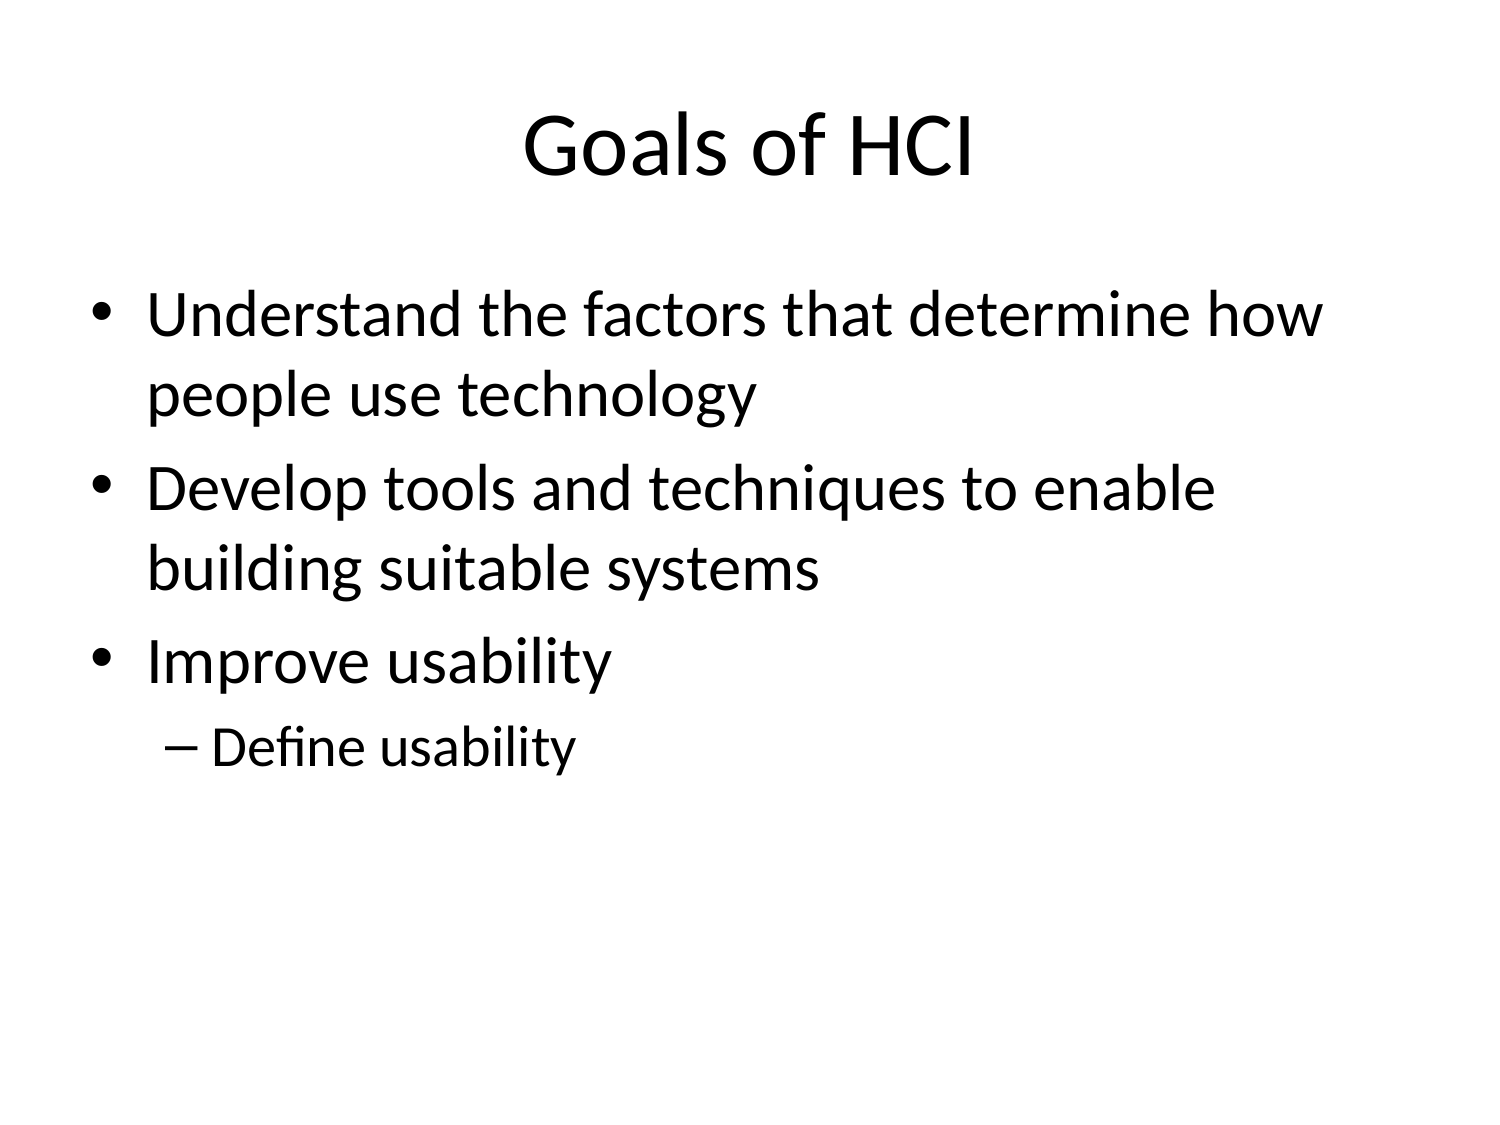

# Goals of HCI
Understand the factors that determine how people use technology
Develop tools and techniques to enable building suitable systems
Improve usability
Define usability